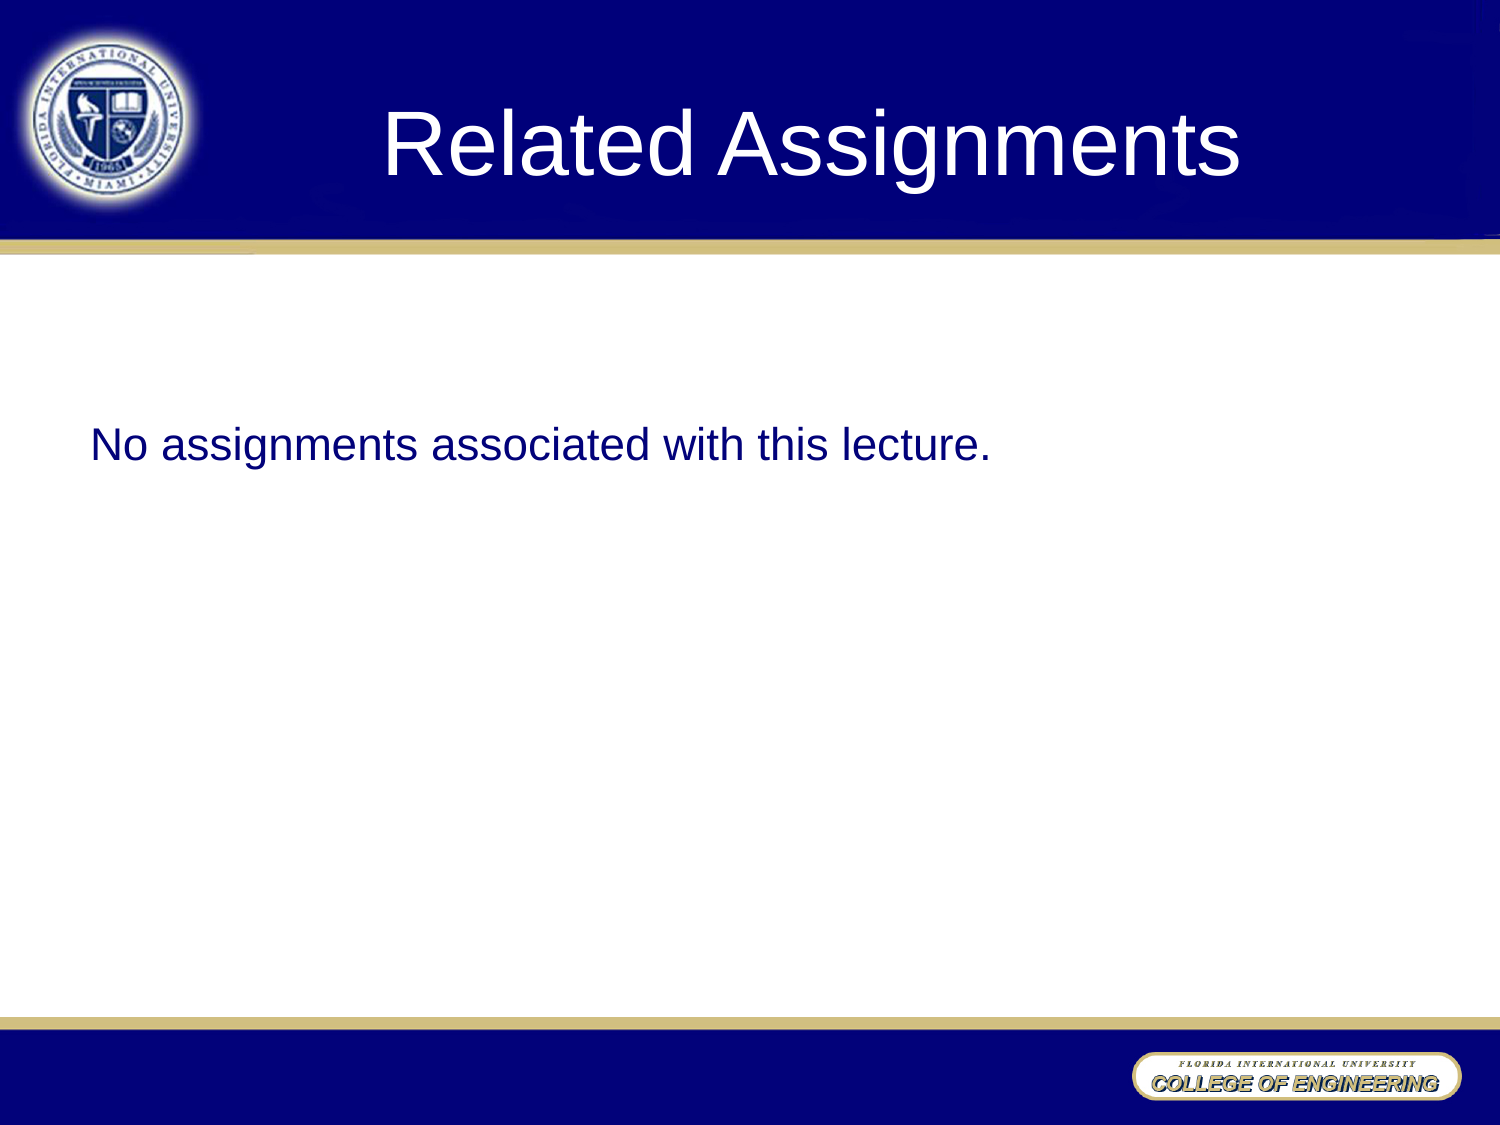

# Related Assignments
No assignments associated with this lecture.